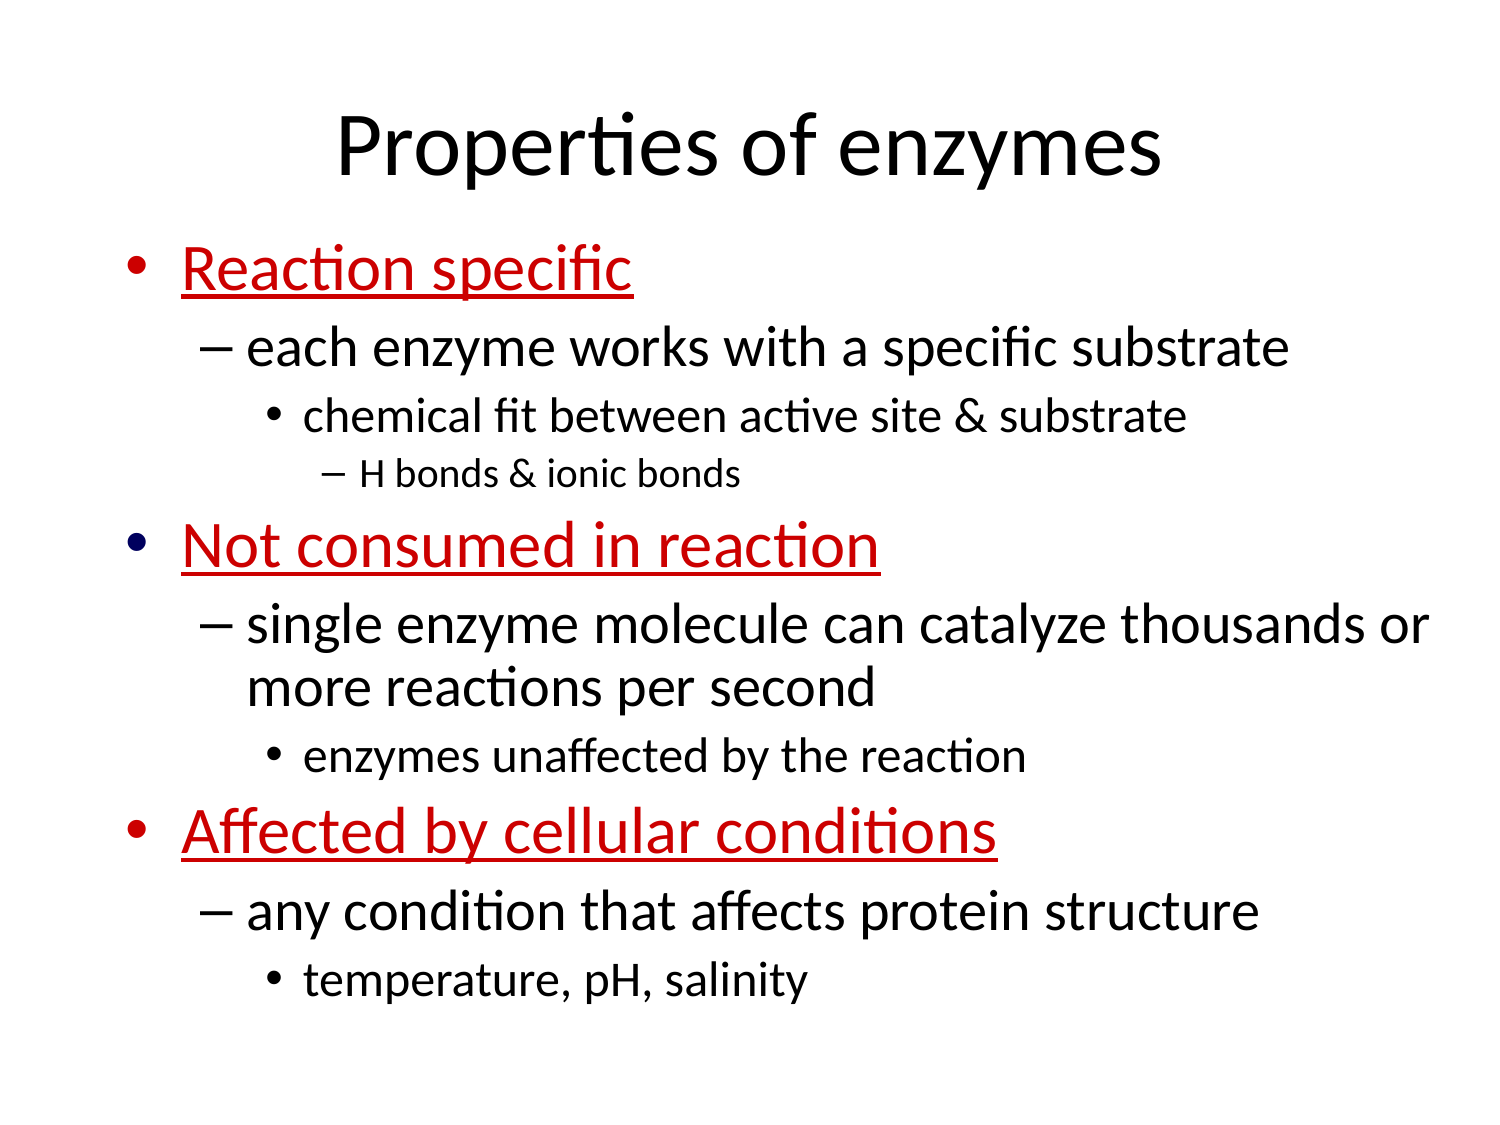

# Properties of enzymes
Reaction specific
each enzyme works with a specific substrate
chemical fit between active site & substrate
H bonds & ionic bonds
Not consumed in reaction
single enzyme molecule can catalyze thousands or more reactions per second
enzymes unaffected by the reaction
Affected by cellular conditions
any condition that affects protein structure
temperature, pH, salinity